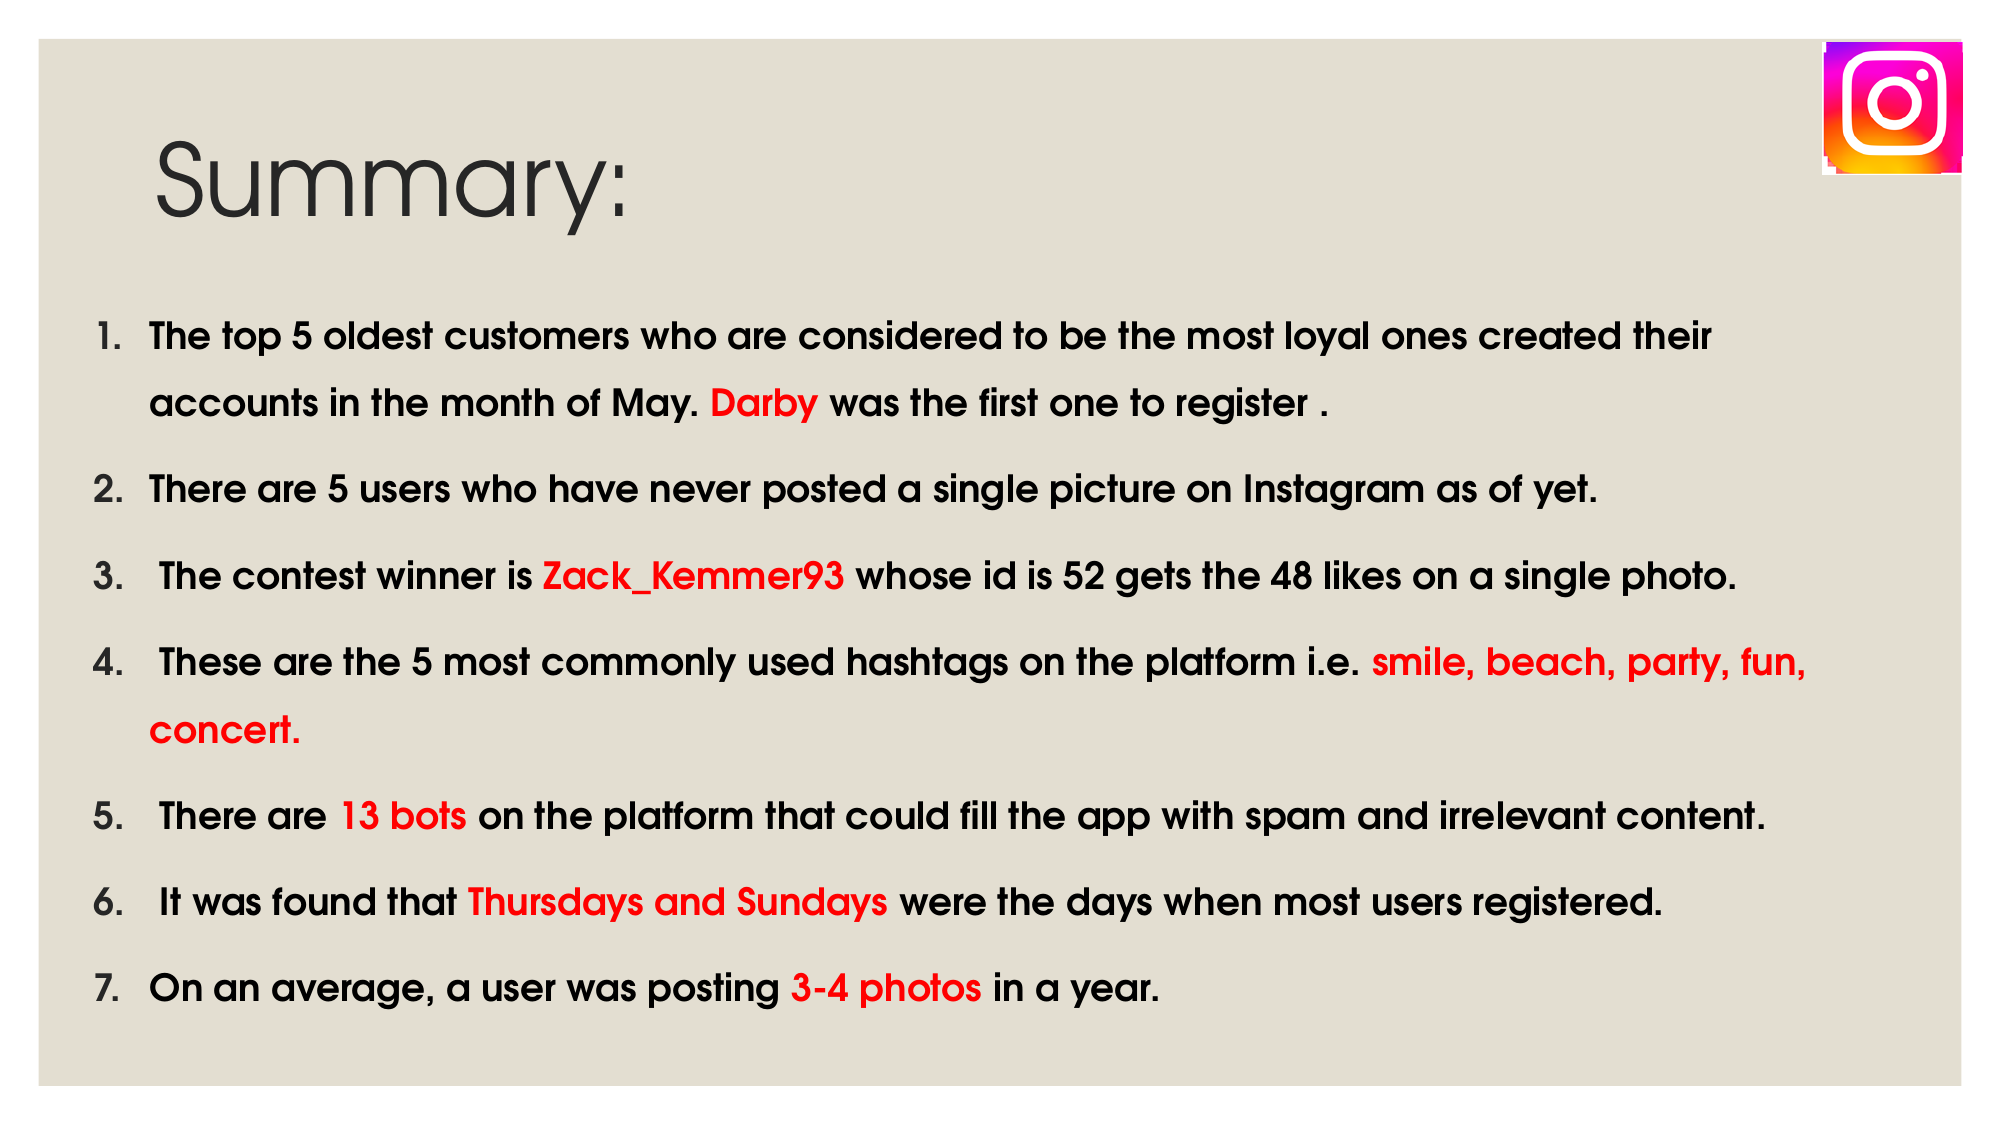

# Summary:
The top 5 oldest customers who are considered to be the most loyal ones created their accounts in the month of May. Darby was the first one to register .
There are 5 users who have never posted a single picture on Instagram as of yet.
 The contest winner is Zack_Kemmer93 whose id is 52 gets the 48 likes on a single photo.
 These are the 5 most commonly used hashtags on the platform i.e. smile, beach, party, fun, concert.
 There are 13 bots on the platform that could fill the app with spam and irrelevant content.
 It was found that Thursdays and Sundays were the days when most users registered.
On an average, a user was posting 3-4 photos in a year.